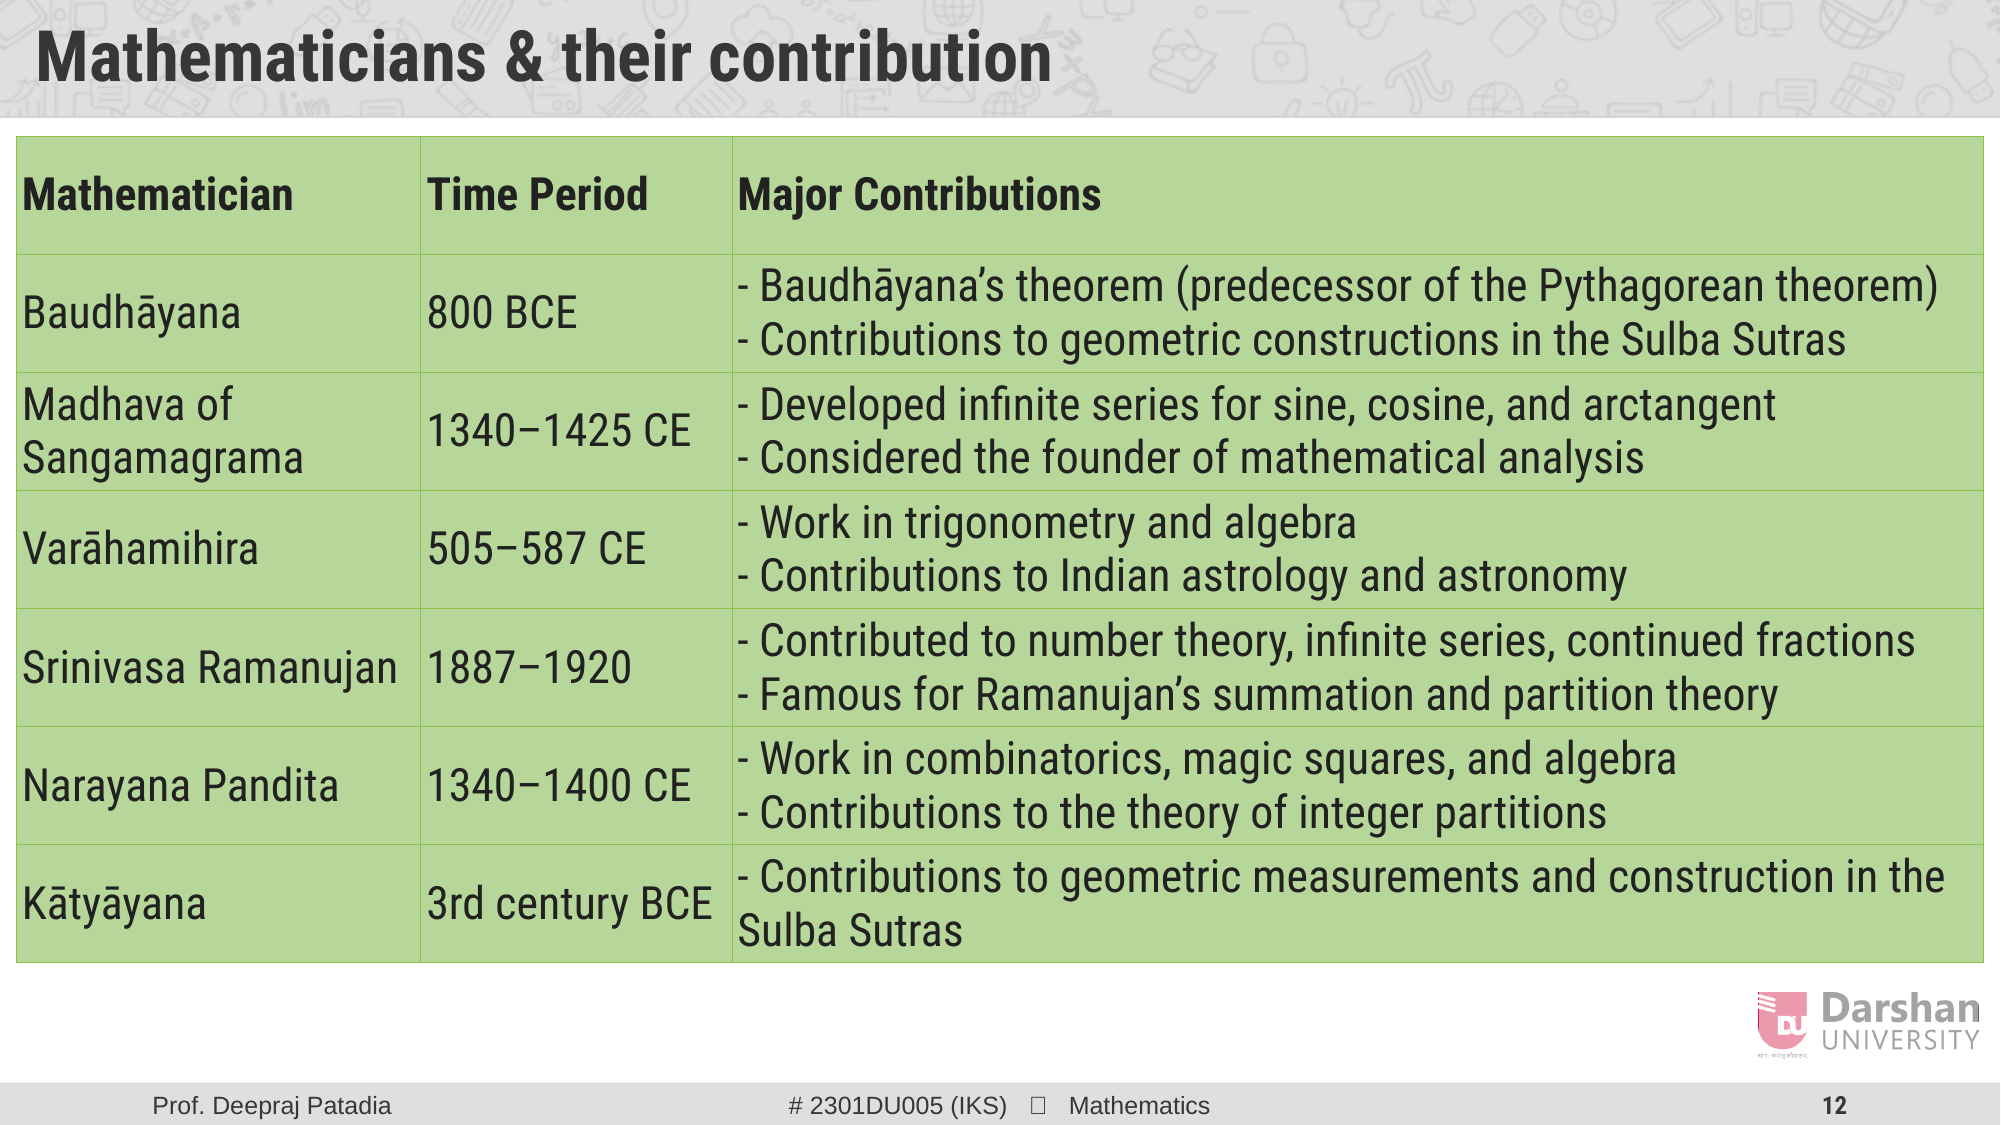

# Mathematicians & their contribution
| Mathematician | Time Period | Major Contributions |
| --- | --- | --- |
| Baudhāyana | 800 BCE | - Baudhāyana’s theorem (predecessor of the Pythagorean theorem) - Contributions to geometric constructions in the Sulba Sutras |
| Madhava of Sangamagrama | 1340–1425 CE | - Developed infinite series for sine, cosine, and arctangent - Considered the founder of mathematical analysis |
| Varāhamihira | 505–587 CE | - Work in trigonometry and algebra - Contributions to Indian astrology and astronomy |
| Srinivasa Ramanujan | 1887–1920 | - Contributed to number theory, infinite series, continued fractions - Famous for Ramanujan’s summation and partition theory |
| Narayana Pandita | 1340–1400 CE | - Work in combinatorics, magic squares, and algebra - Contributions to the theory of integer partitions |
| Kātyāyana | 3rd century BCE | - Contributions to geometric measurements and construction in the Sulba Sutras |